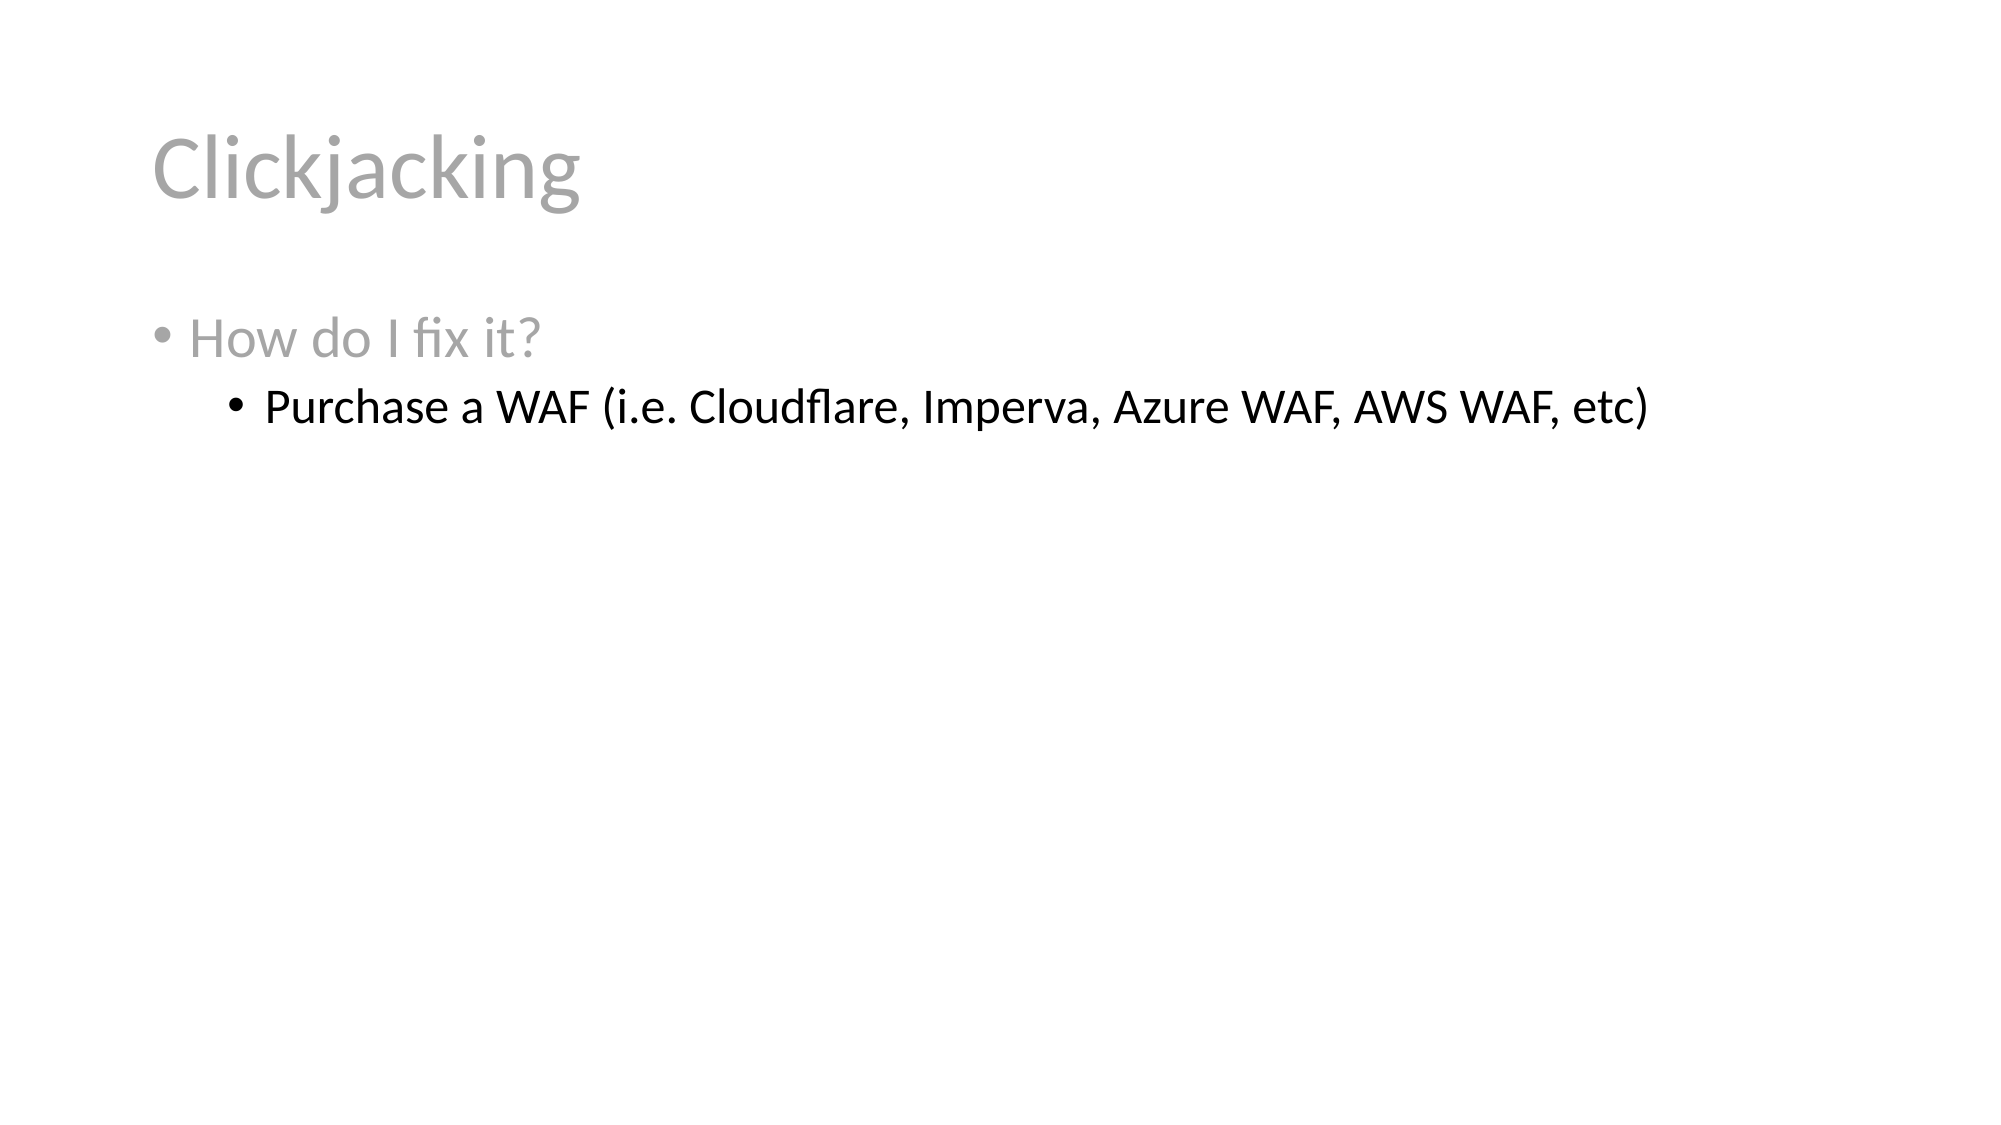

# Clickjacking
How do I fix it?
Purchase a WAF (i.e. Cloudflare, Imperva, Azure WAF, AWS WAF, etc)